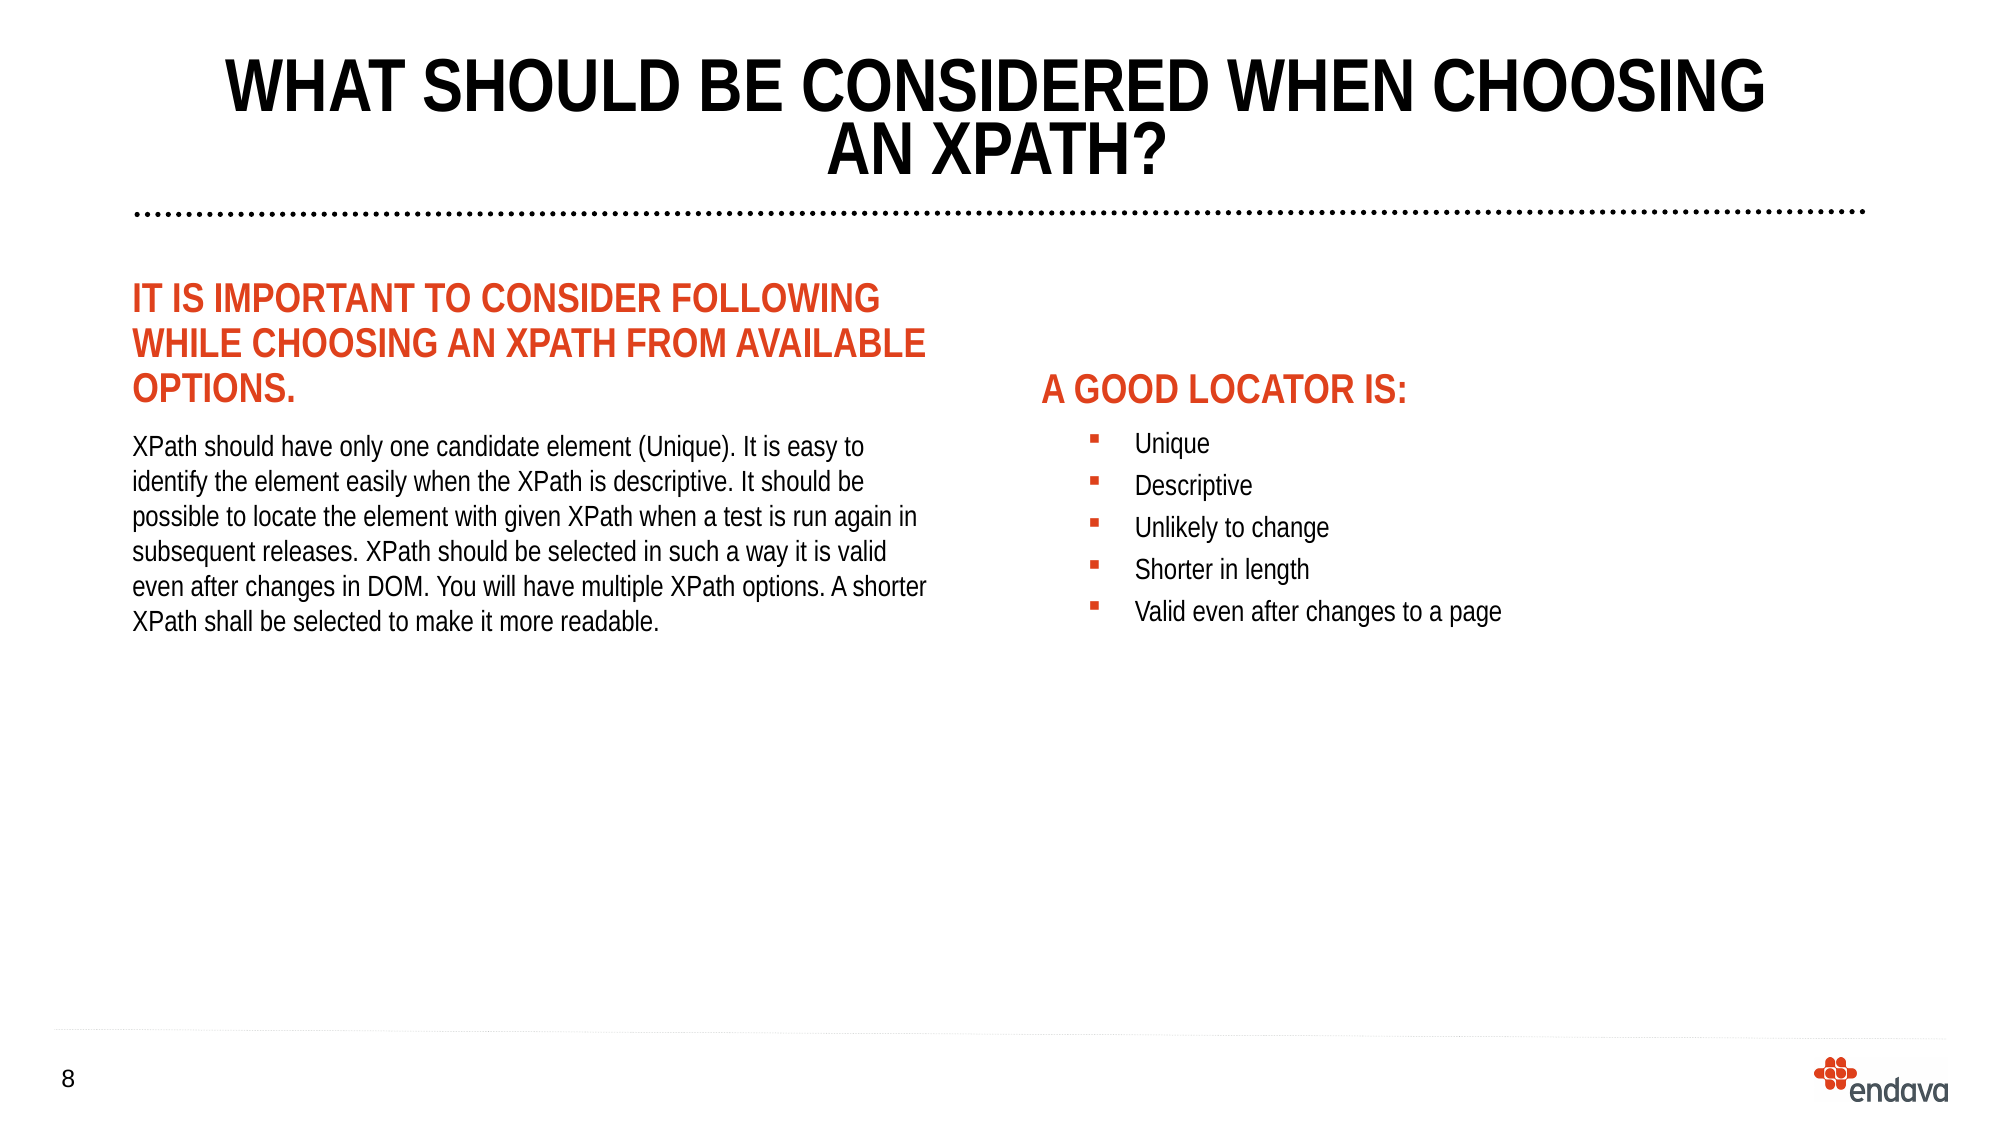

# What should be considered when choosing an XPath?
It is important to consider following while choosing an XPath from available options.
A good locator is:
XPath should have only one candidate element (Unique). It is easy to identify the element easily when the XPath is descriptive. It should be possible to locate the element with given XPath when a test is run again in subsequent releases. XPath should be selected in such a way it is valid even after changes in DOM. You will have multiple XPath options. A shorter XPath shall be selected to make it more readable.
Unique
Descriptive
Unlikely to change
Shorter in length
Valid even after changes to a page